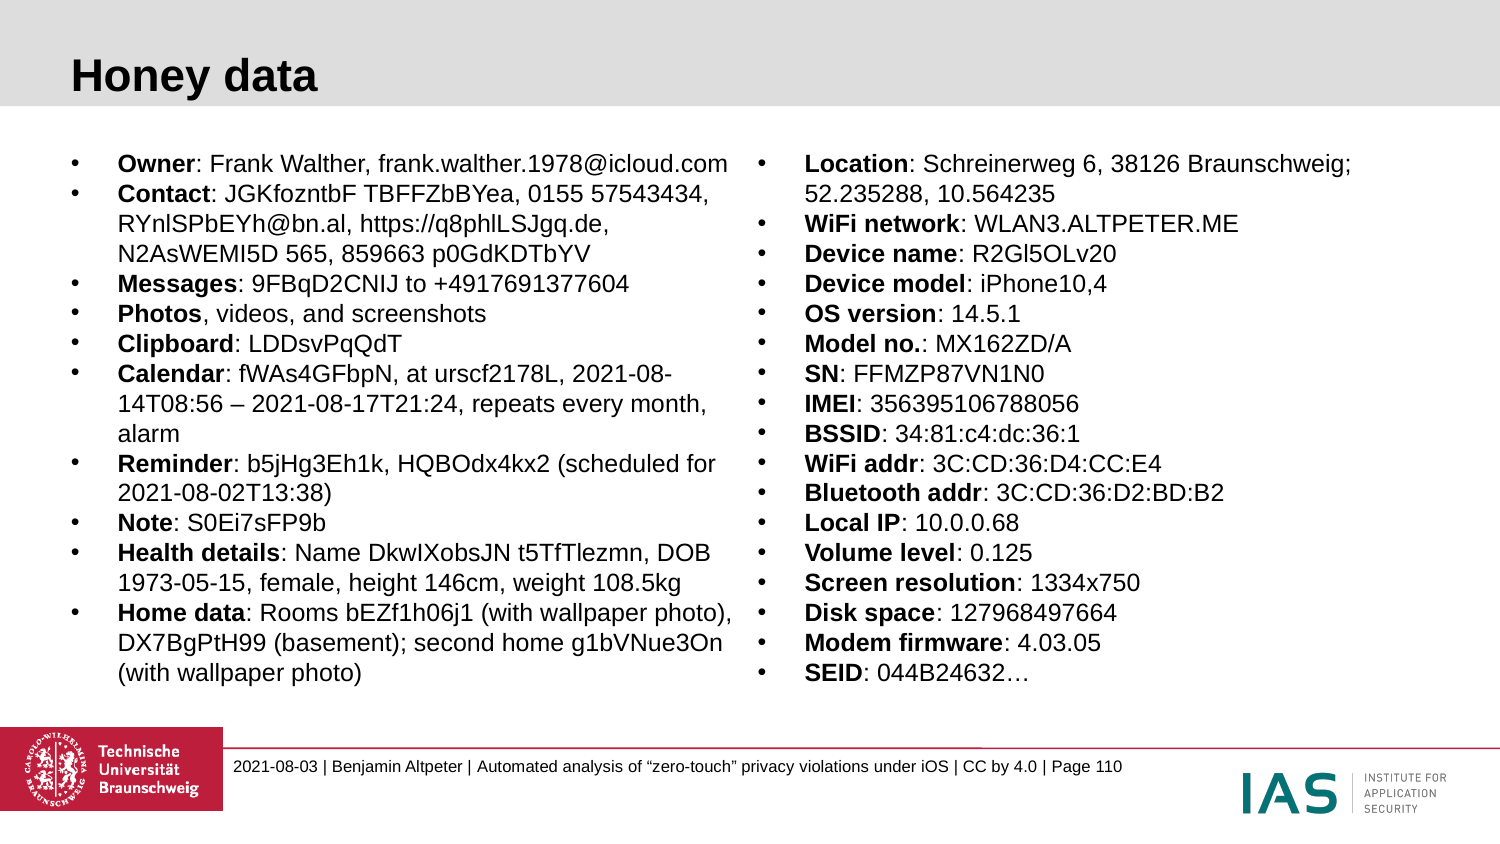

# Honey data
Owner: Frank Walther, frank.walther.1978@icloud.com
Contact: JGKfozntbF TBFFZbBYea, 0155 57543434, RYnlSPbEYh@bn.al, https://q8phlLSJgq.de, N2AsWEMI5D 565, 859663 p0GdKDTbYV
Messages: 9FBqD2CNIJ to +4917691377604
Photos, videos, and screenshots
Clipboard: LDDsvPqQdT
Calendar: fWAs4GFbpN, at urscf2178L, 2021-08-14T08:56 – 2021-08-17T21:24, repeats every month, alarm
Reminder: b5jHg3Eh1k, HQBOdx4kx2 (scheduled for 2021-08-02T13:38)
Note: S0Ei7sFP9b
Health details: Name DkwIXobsJN t5TfTlezmn, DOB 1973-05-15, female, height 146cm, weight 108.5kg
Home data: Rooms bEZf1h06j1 (with wallpaper photo), DX7BgPtH99 (basement); second home g1bVNue3On (with wallpaper photo)
Location: Schreinerweg 6, 38126 Braunschweig; 52.235288, 10.564235
WiFi network: WLAN3.ALTPETER.ME
Device name: R2Gl5OLv20
Device model: iPhone10,4
OS version: 14.5.1
Model no.: MX162ZD/A
SN: FFMZP87VN1N0
IMEI: 356395106788056
BSSID: 34:81:c4:dc:36:1
WiFi addr: 3C:CD:36:D4:CC:E4
Bluetooth addr: 3C:CD:36:D2:BD:B2
Local IP: 10.0.0.68
Volume level: 0.125
Screen resolution: 1334x750
Disk space: 127968497664
Modem firmware: 4.03.05
SEID: 044B24632…